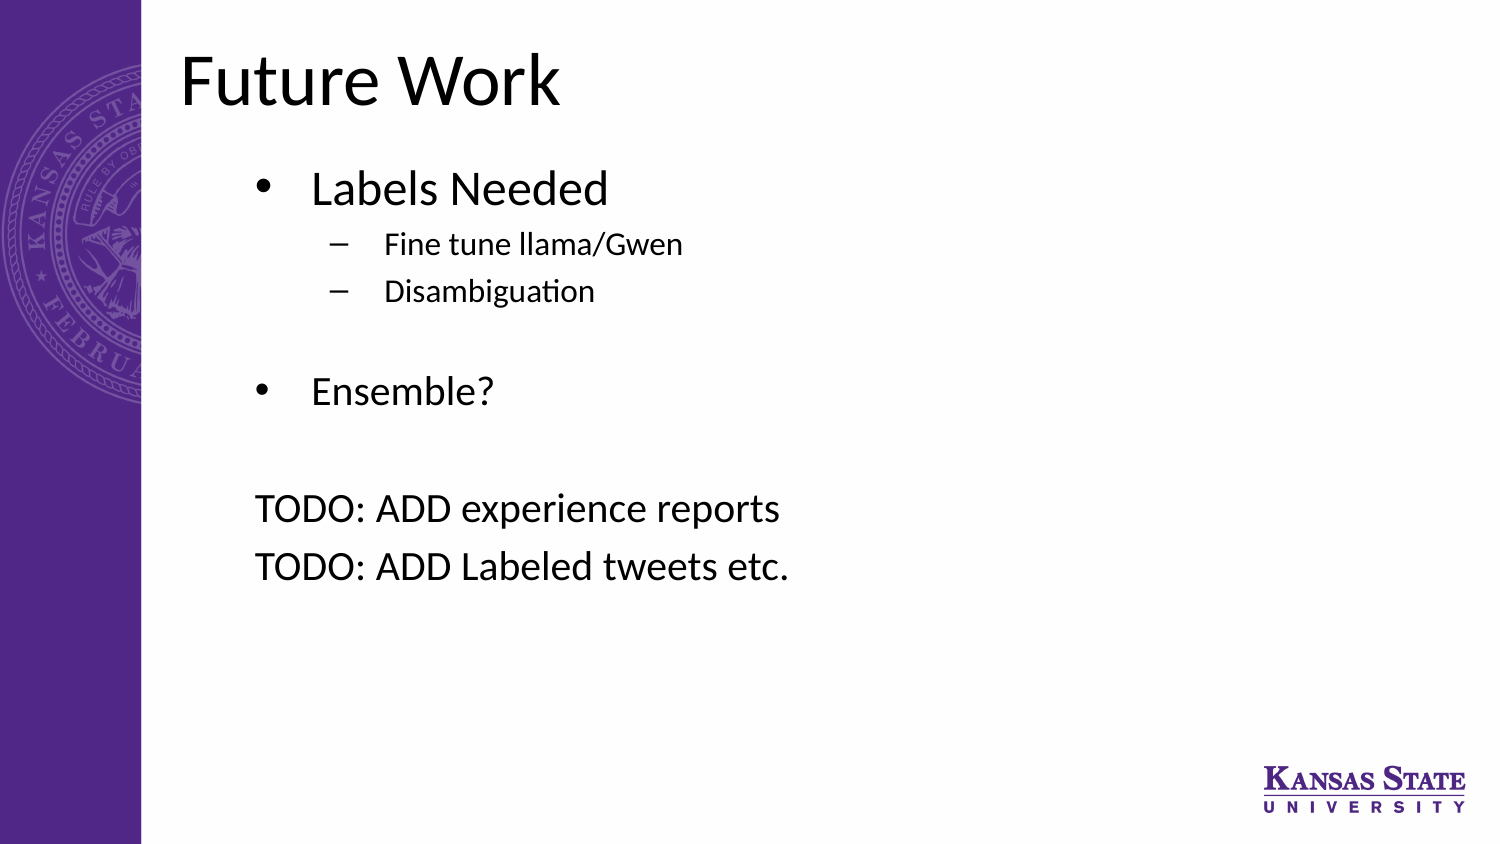

# Future Work
Labels Needed
 Fine tune llama/Gwen
 Disambiguation

Ensemble?

TODO: ADD experience reports
TODO: ADD Labeled tweets etc.